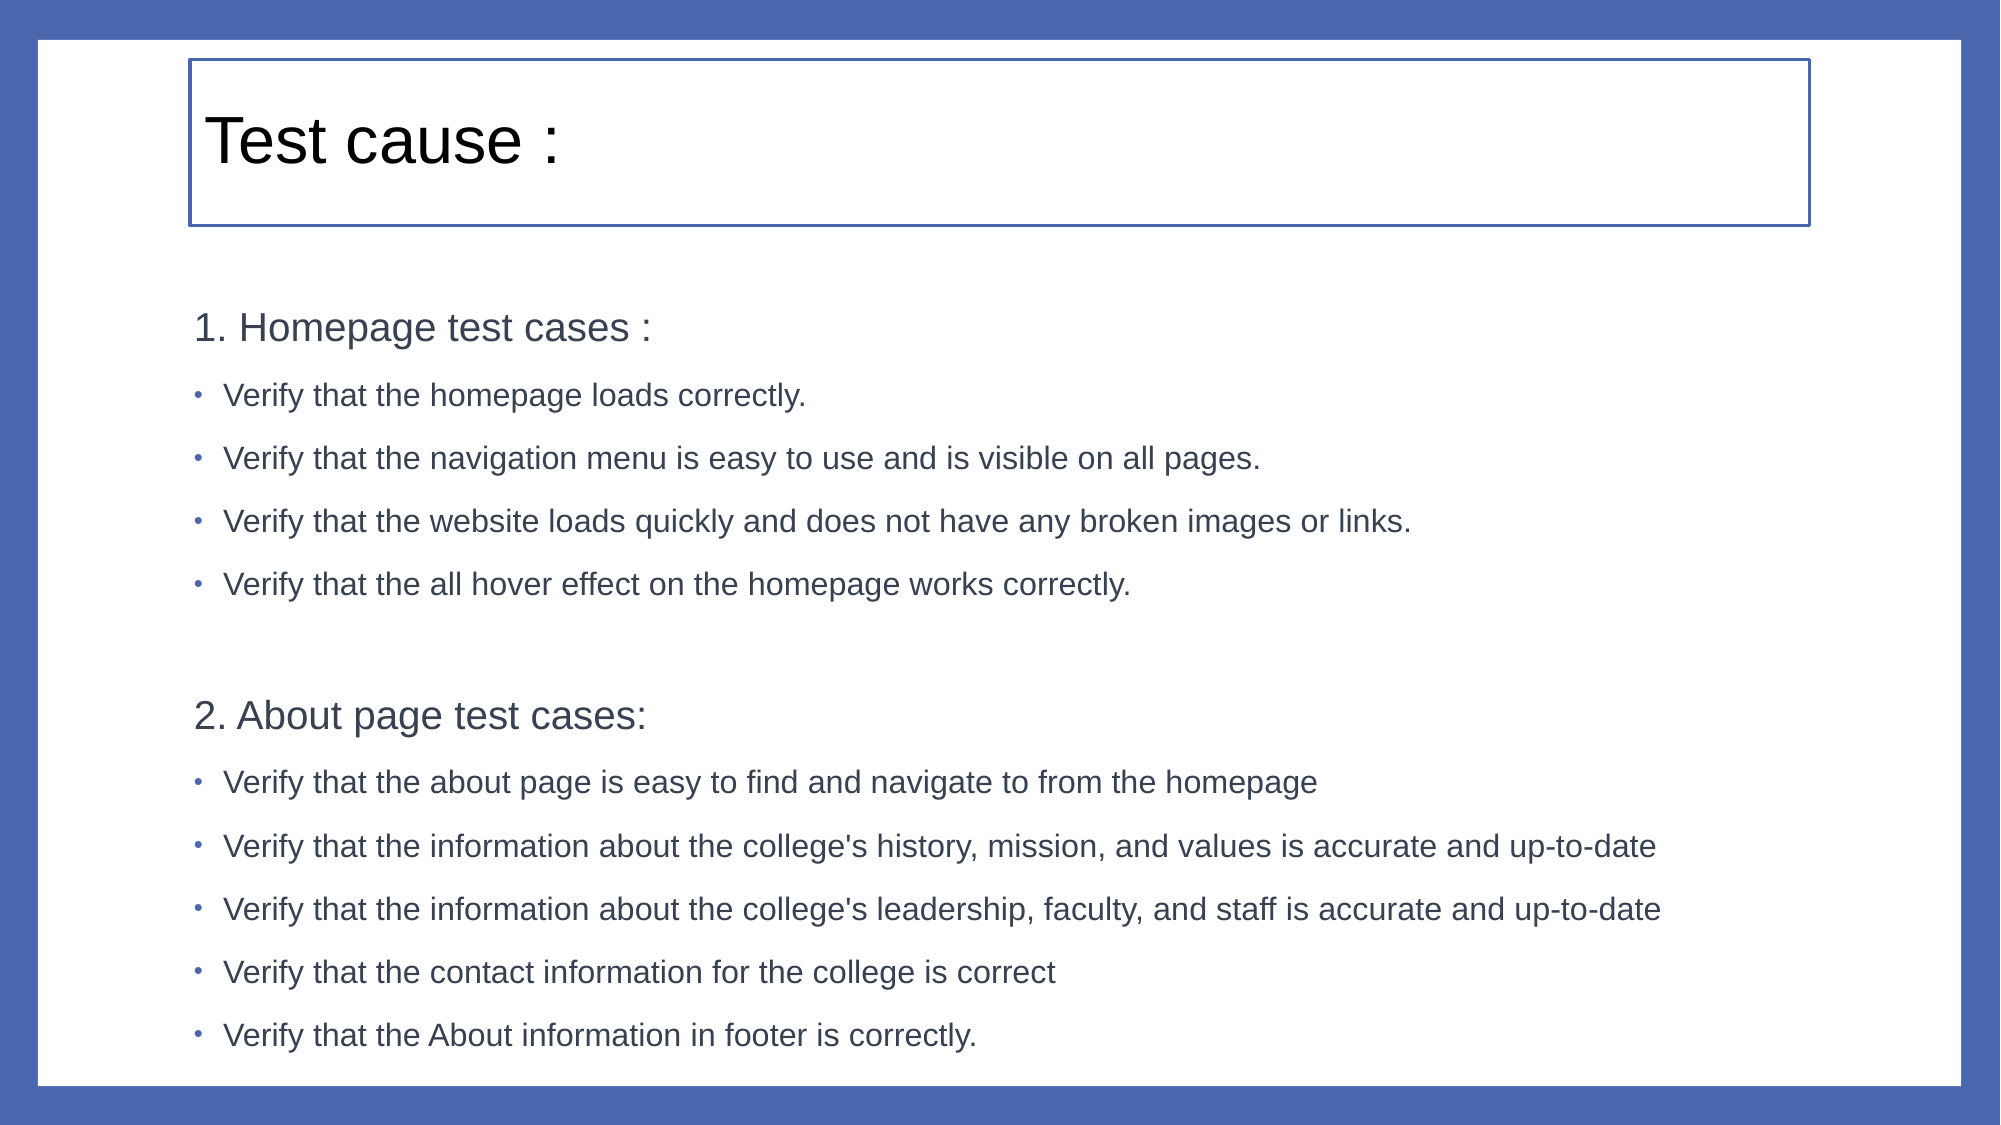

# Test cause :

1. Homepage test cases :
Verify that the homepage loads correctly.
Verify that the navigation menu is easy to use and is visible on all pages.
Verify that the website loads quickly and does not have any broken images or links.
Verify that the all hover effect on the homepage works correctly.

2. About page test cases:
Verify that the about page is easy to find and navigate to from the homepage
Verify that the information about the college's history, mission, and values is accurate and up-to-date
Verify that the information about the college's leadership, faculty, and staff is accurate and up-to-date
Verify that the contact information for the college is correct
Verify that the About information in footer is correctly.